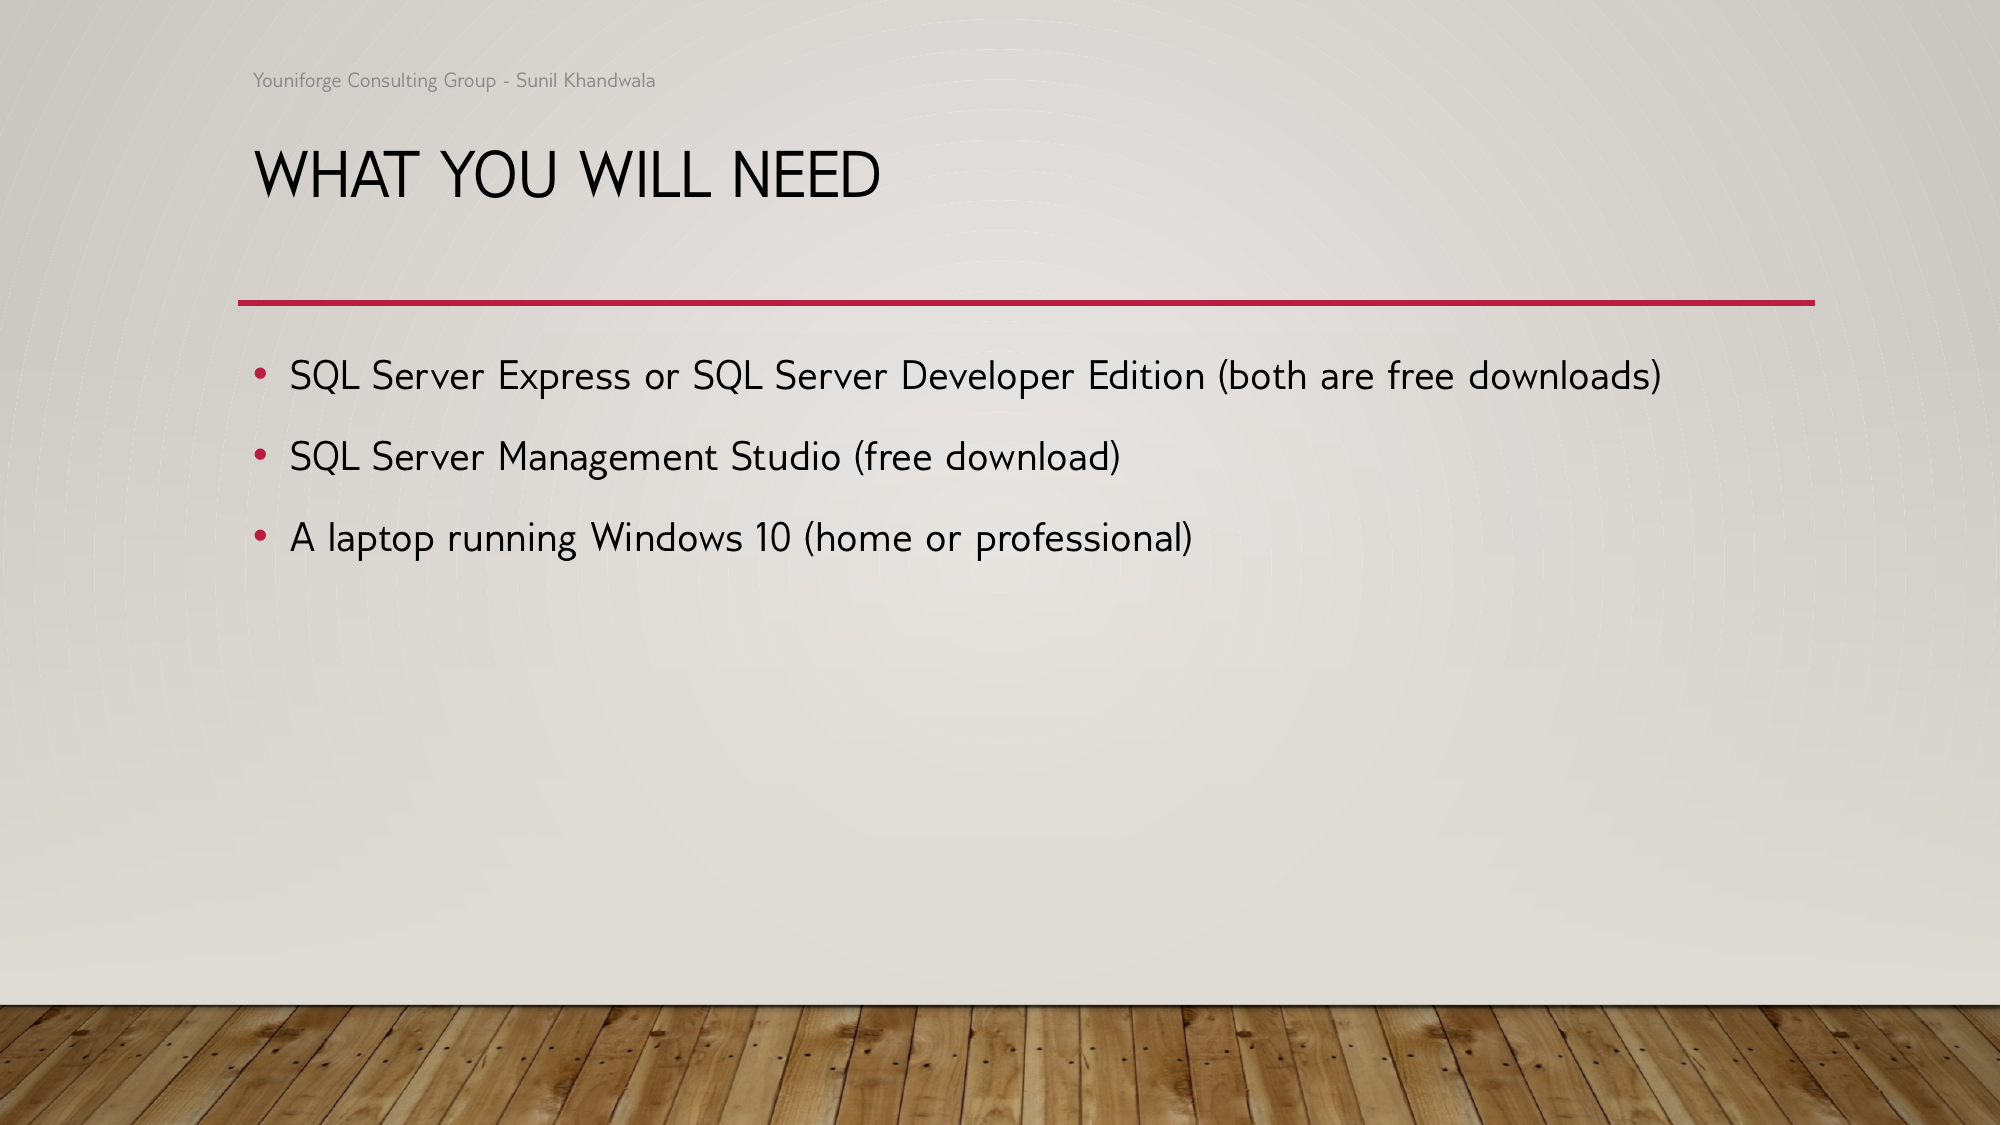

Youniforge Consulting Group - Sunil Khandwala
# What you will need
SQL Server Express or SQL Server Developer Edition (both are free downloads)
SQL Server Management Studio (free download)
A laptop running Windows 10 (home or professional)